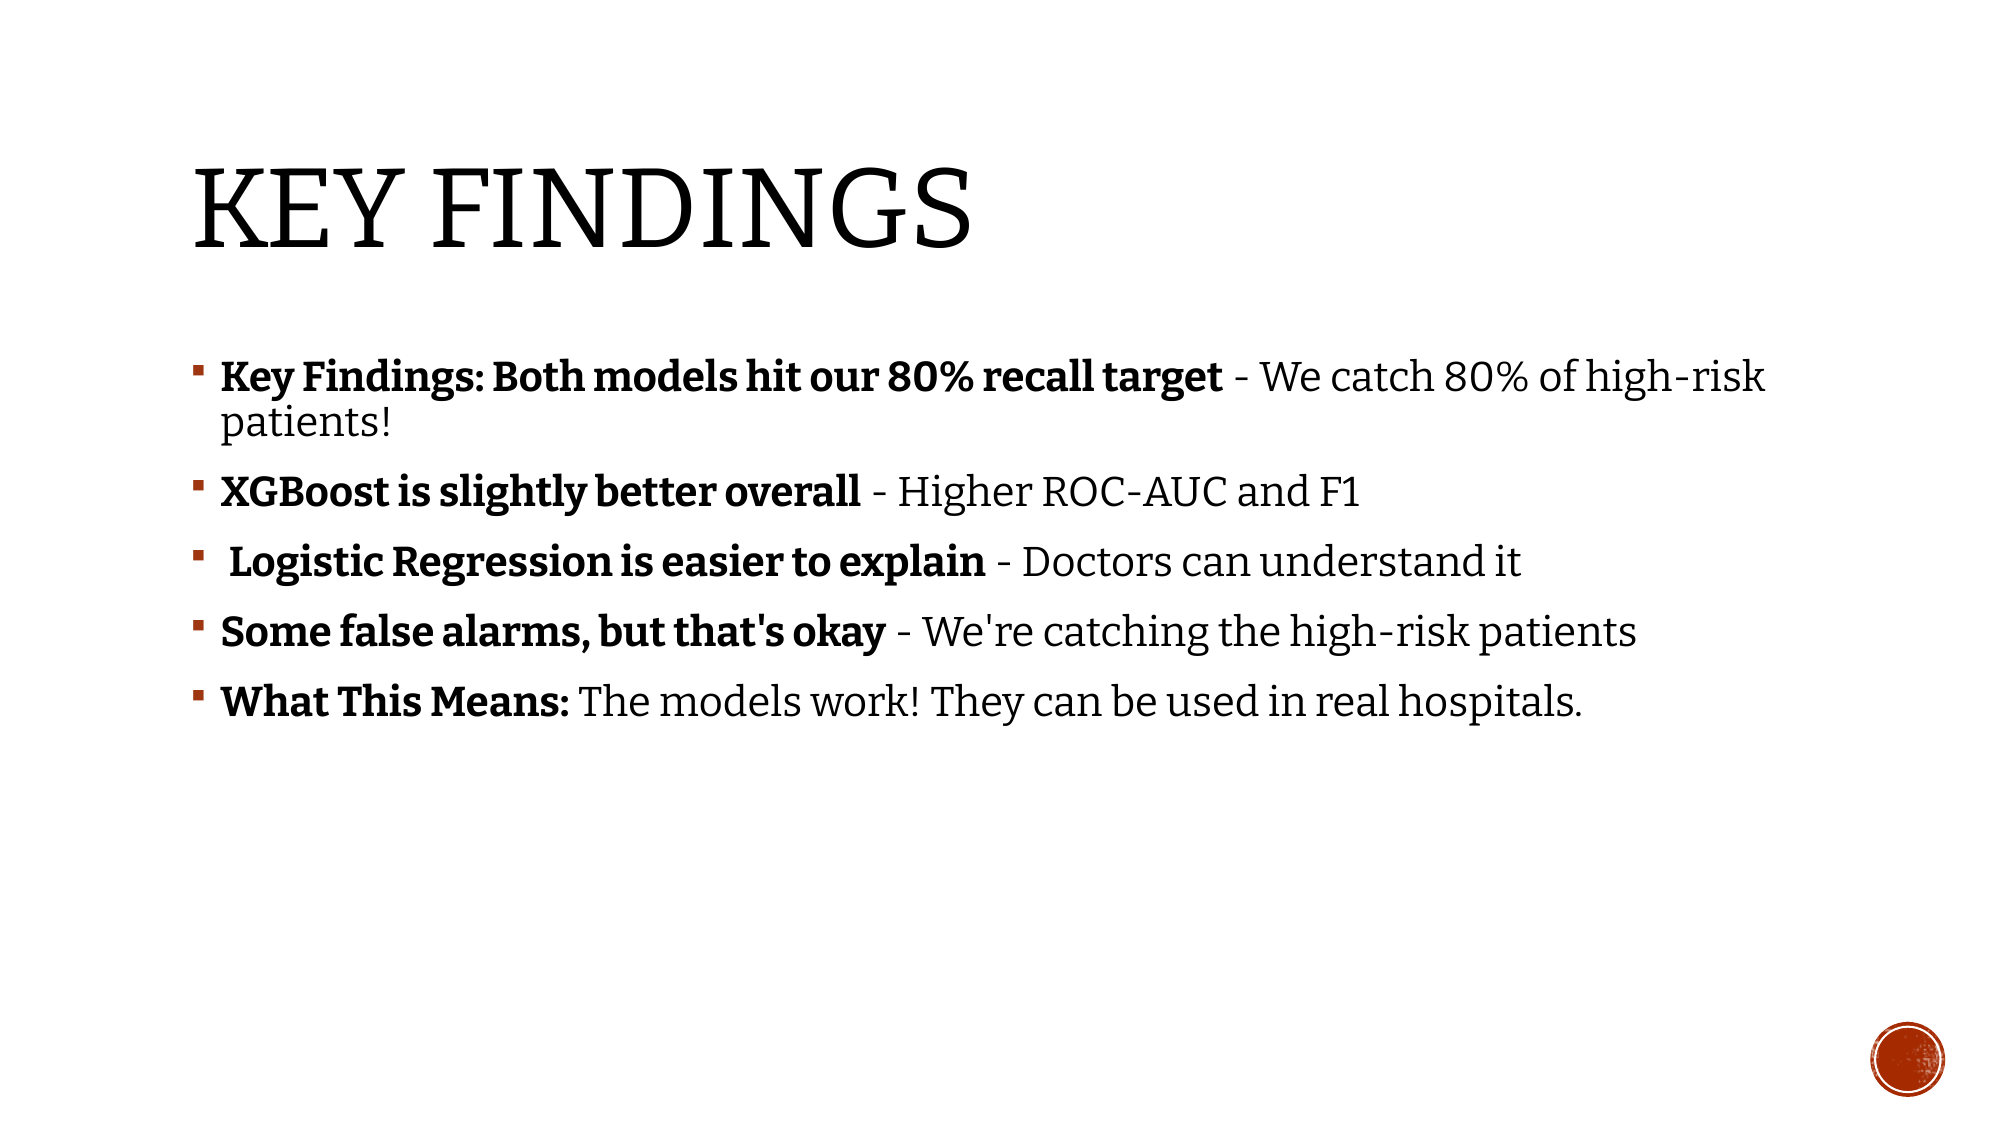

# Key findings
Key Findings: Both models hit our 80% recall target - We catch 80% of high-risk patients!
XGBoost is slightly better overall - Higher ROC-AUC and F1
 Logistic Regression is easier to explain - Doctors can understand it
Some false alarms, but that's okay - We're catching the high-risk patients
What This Means: The models work! They can be used in real hospitals.